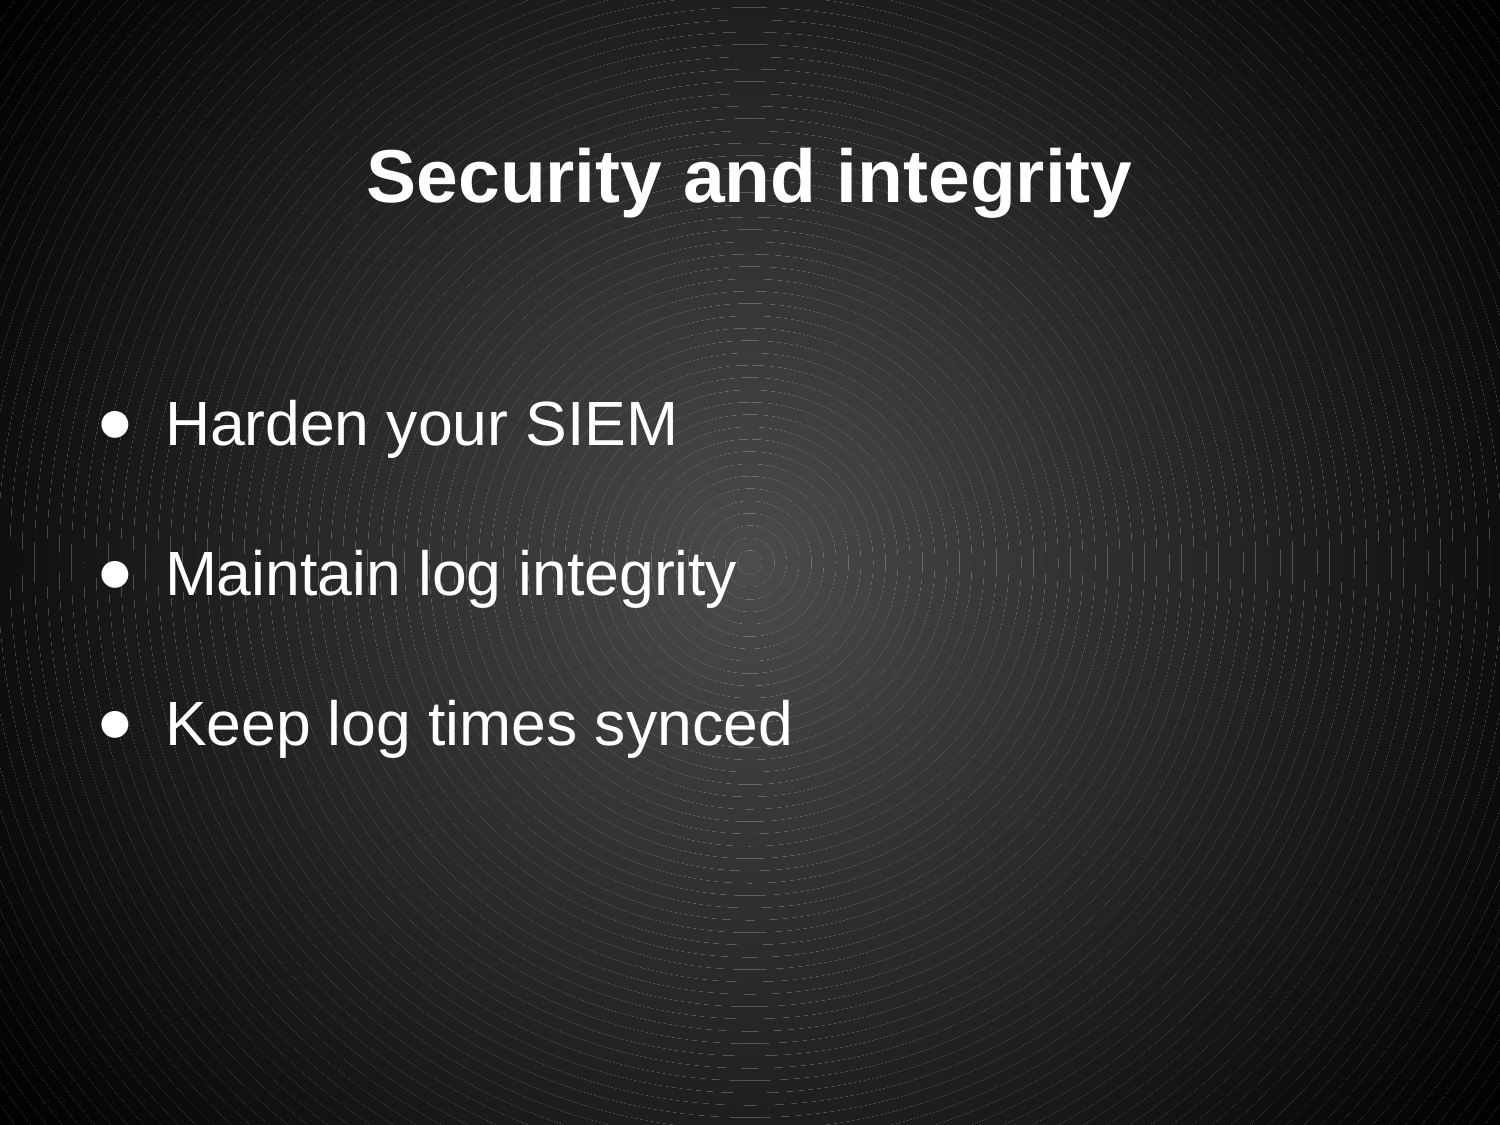

# Security and integrity
Harden your SIEM
Maintain log integrity
Keep log times synced